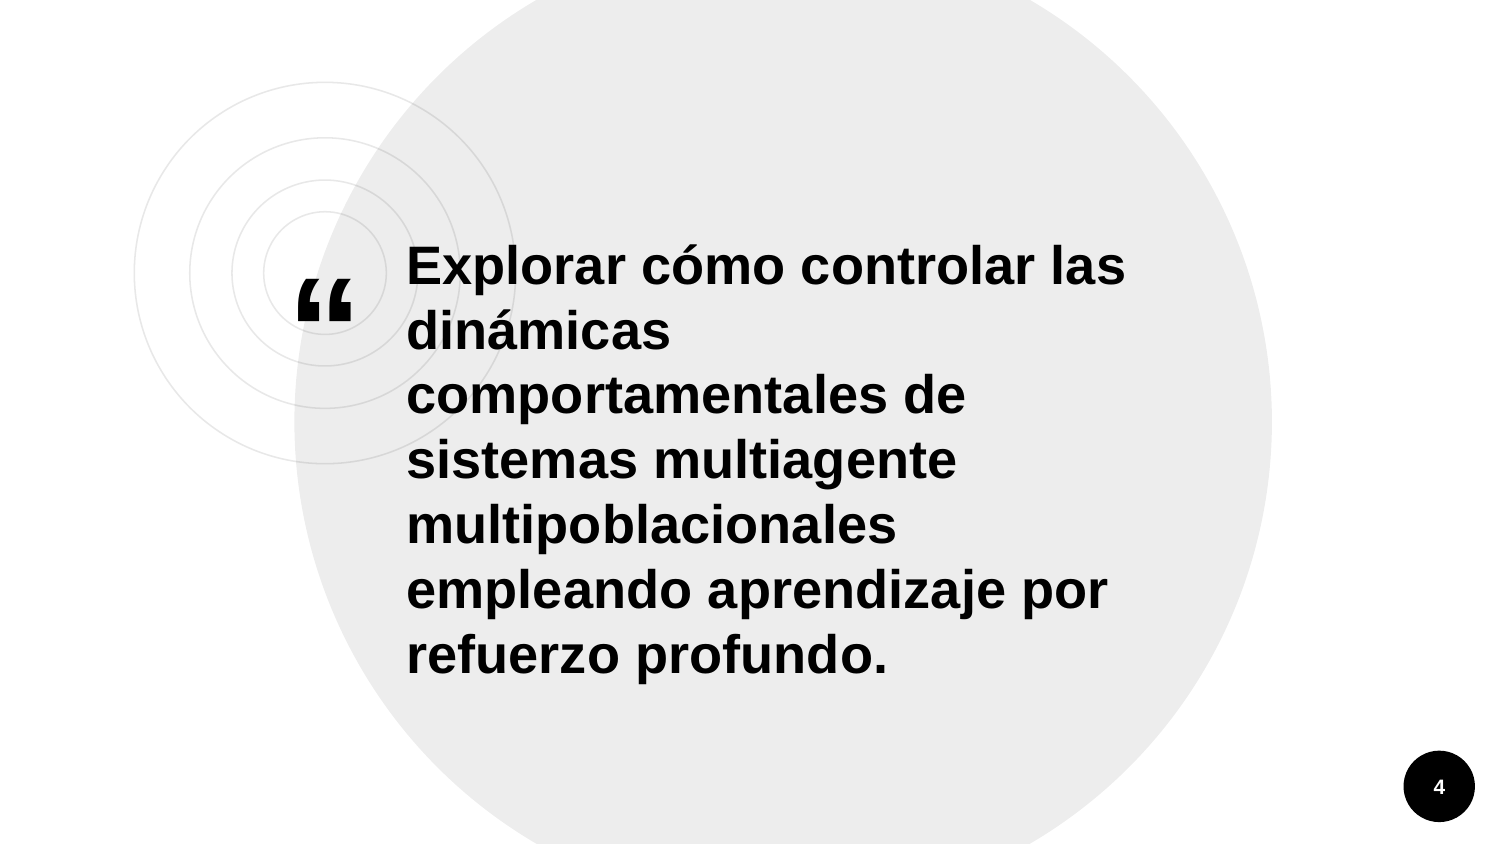

Explorar cómo controlar las dinámicas comportamentales de sistemas multiagente multipoblacionales empleando aprendizaje por refuerzo profundo.
4